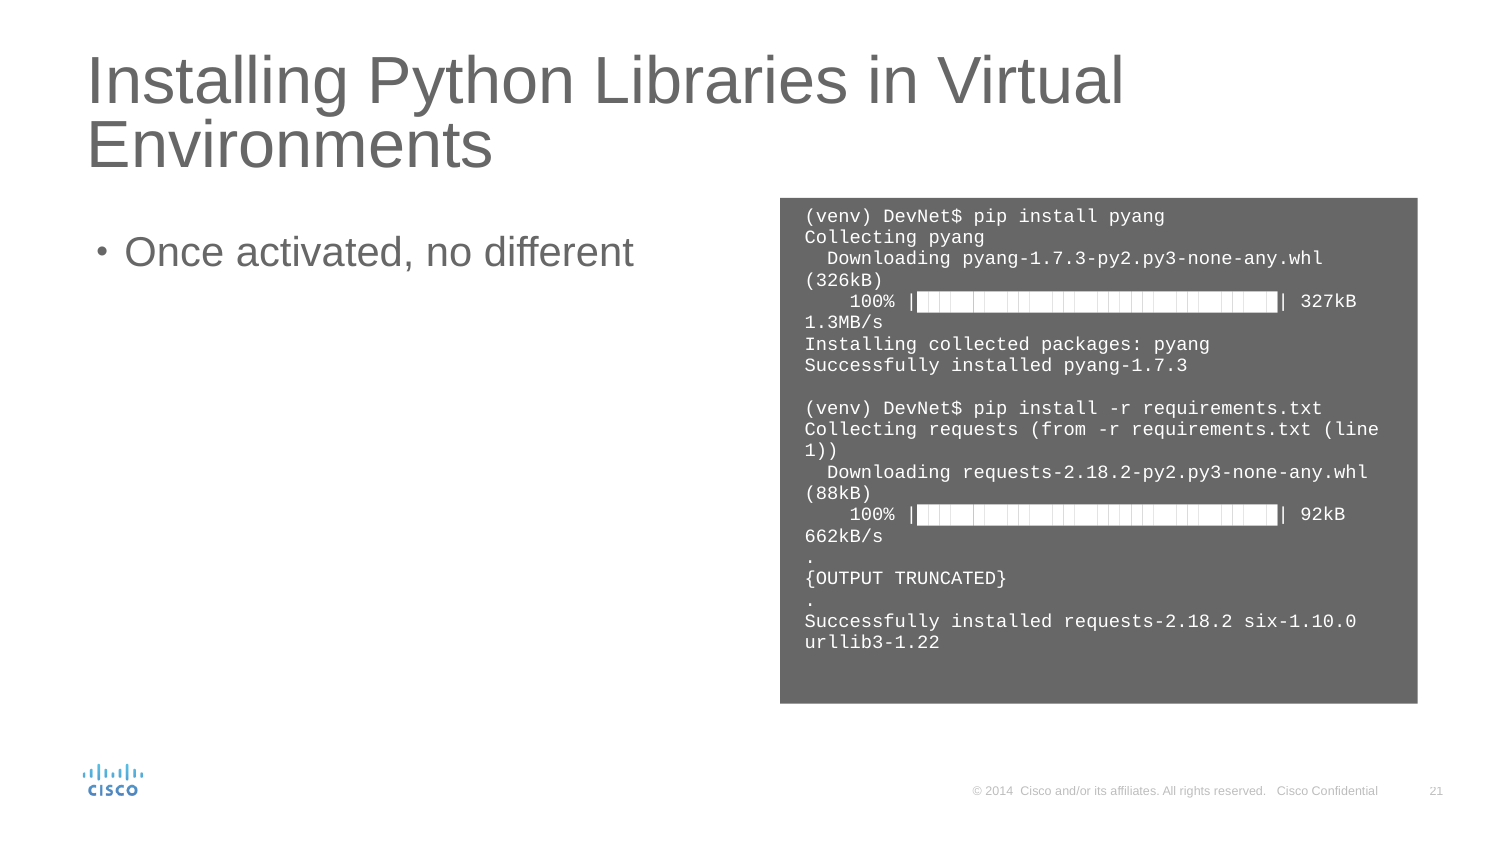

# Installing Python Libraries in Virtual Environments
(venv) DevNet$ pip install pyang
Collecting pyang
  Downloading pyang-1.7.3-py2.py3-none-any.whl (326kB)
    100% |████████████████████████████████| 327kB 1.3MB/s
Installing collected packages: pyang
Successfully installed pyang-1.7.3

(venv) DevNet$ pip install -r requirements.txt
Collecting requests (from -r requirements.txt (line 1))
  Downloading requests-2.18.2-py2.py3-none-any.whl (88kB)
    100% |████████████████████████████████| 92kB 662kB/s
.
{OUTPUT TRUNCATED}
.
Successfully installed requests-2.18.2 six-1.10.0 urllib3-1.22

Once activated, no different